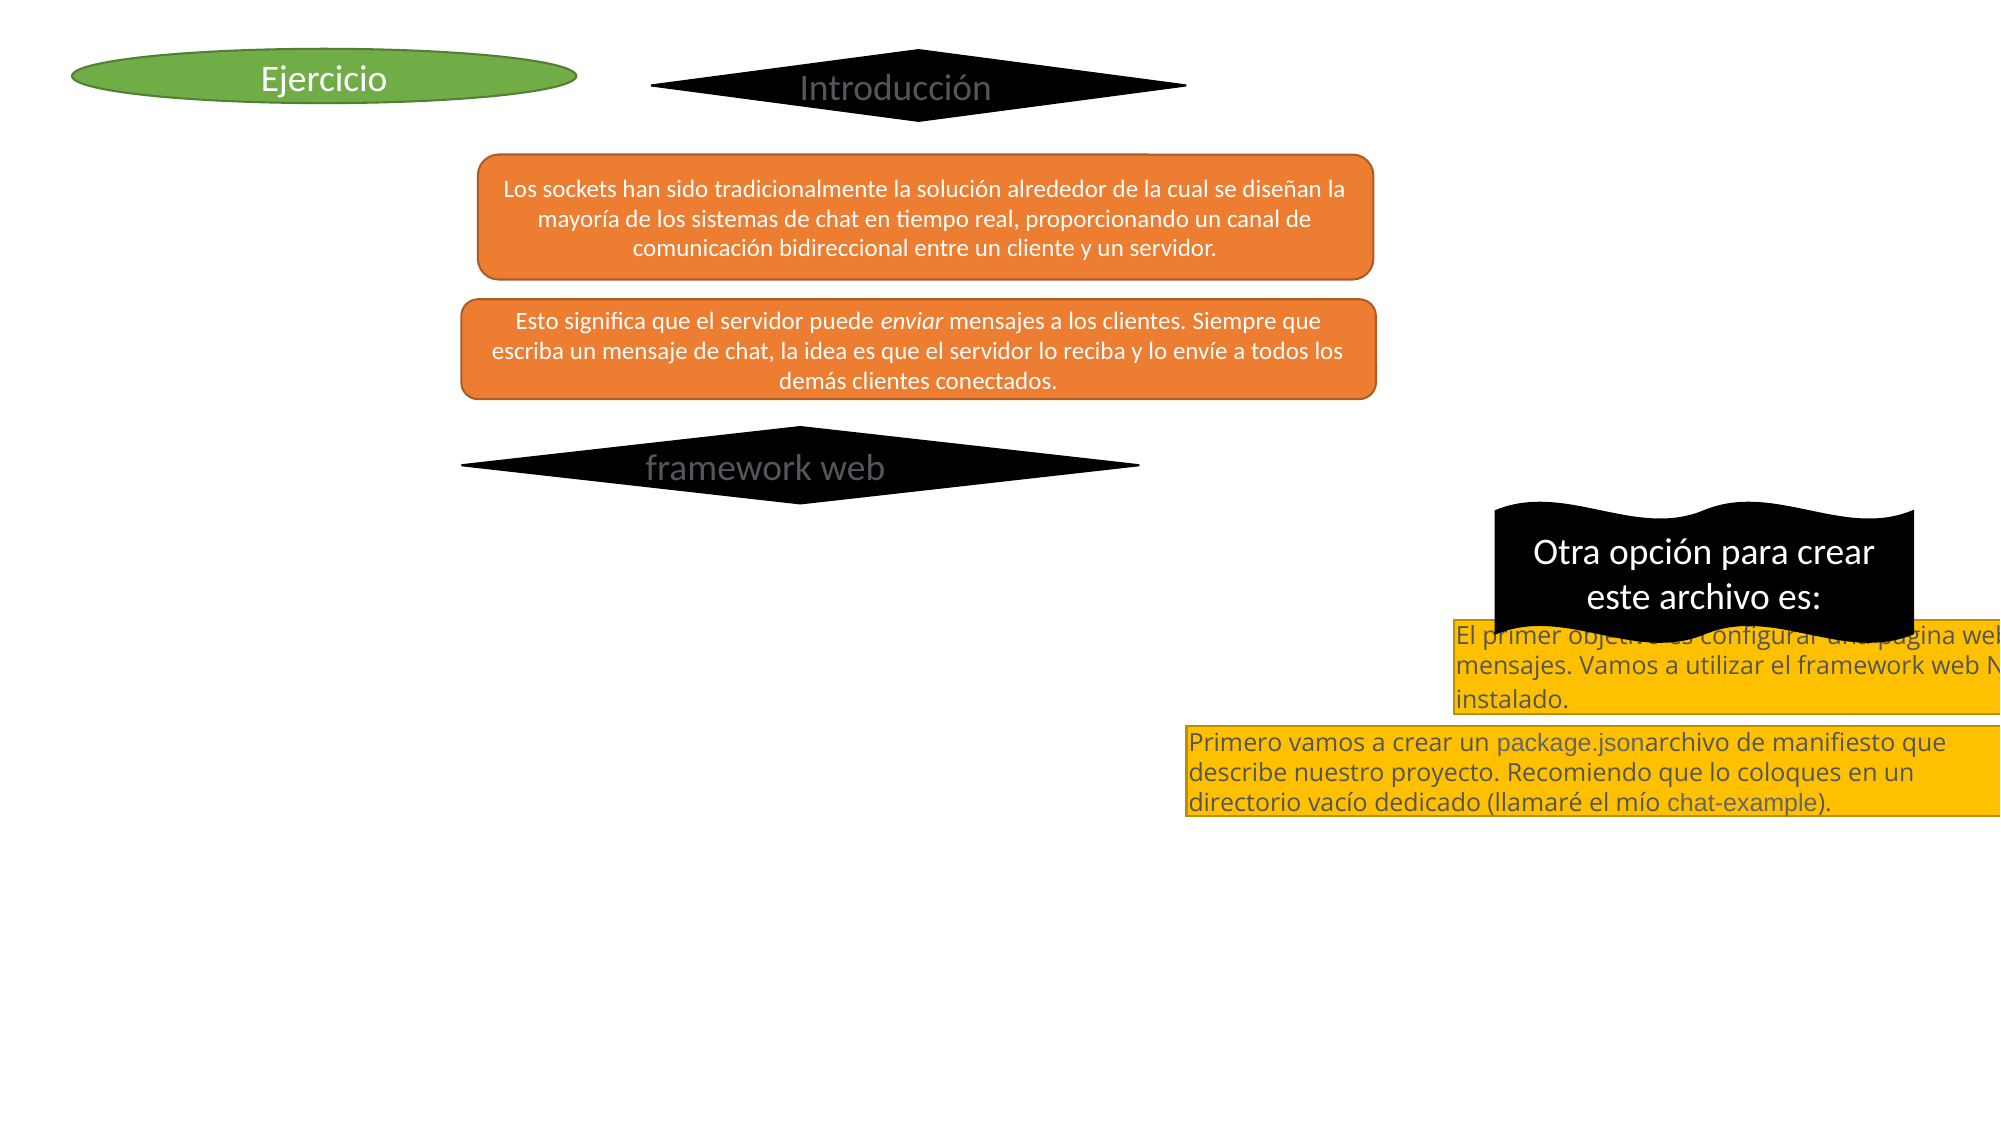

Ejercicio
Introducción

Los sockets han sido tradicionalmente la solución alrededor de la cual se diseñan la mayoría de los sistemas de chat en tiempo real, proporcionando un canal de comunicación bidireccional entre un cliente y un servidor.
Esto significa que el servidor puede enviar mensajes a los clientes. Siempre que escriba un mensaje de chat, la idea es que el servidor lo reciba y lo envíe a todos los demás clientes conectados.
framework web
Otra opción para crear este archivo es:
El primer objetivo es configurar una página web HTML simple que sirva un formulario y una lista de mensajes. Vamos a utilizar el framework web Node.JS expresspara este fin. Asegúrese de que Node.JS está instalado.
Primero vamos a crear un package.jsonarchivo de manifiesto que describe nuestro proyecto. Recomiendo que lo coloques en un directorio vacío dedicado (llamaré el mío chat-example).